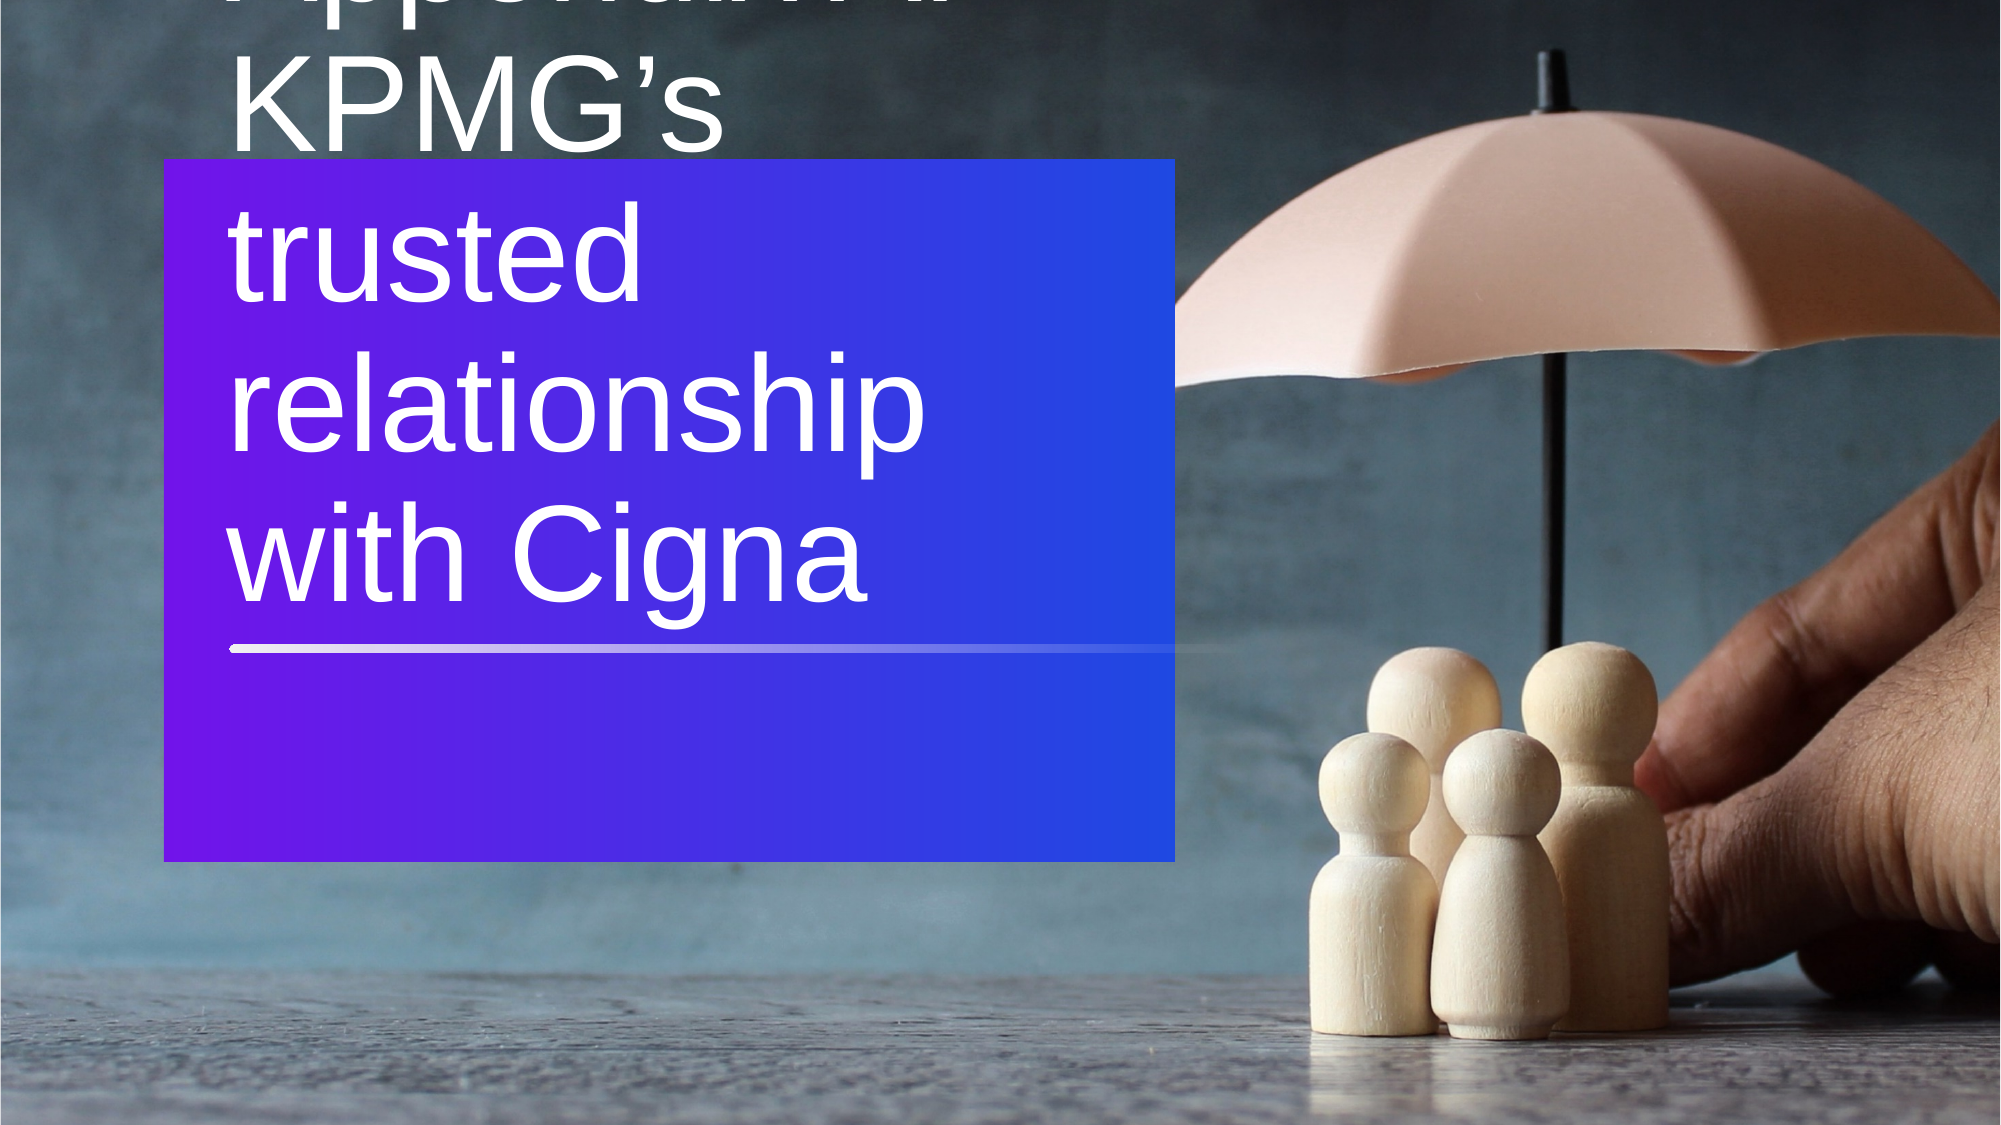

# Appendix A: KPMG’s trusted relationship with Cigna